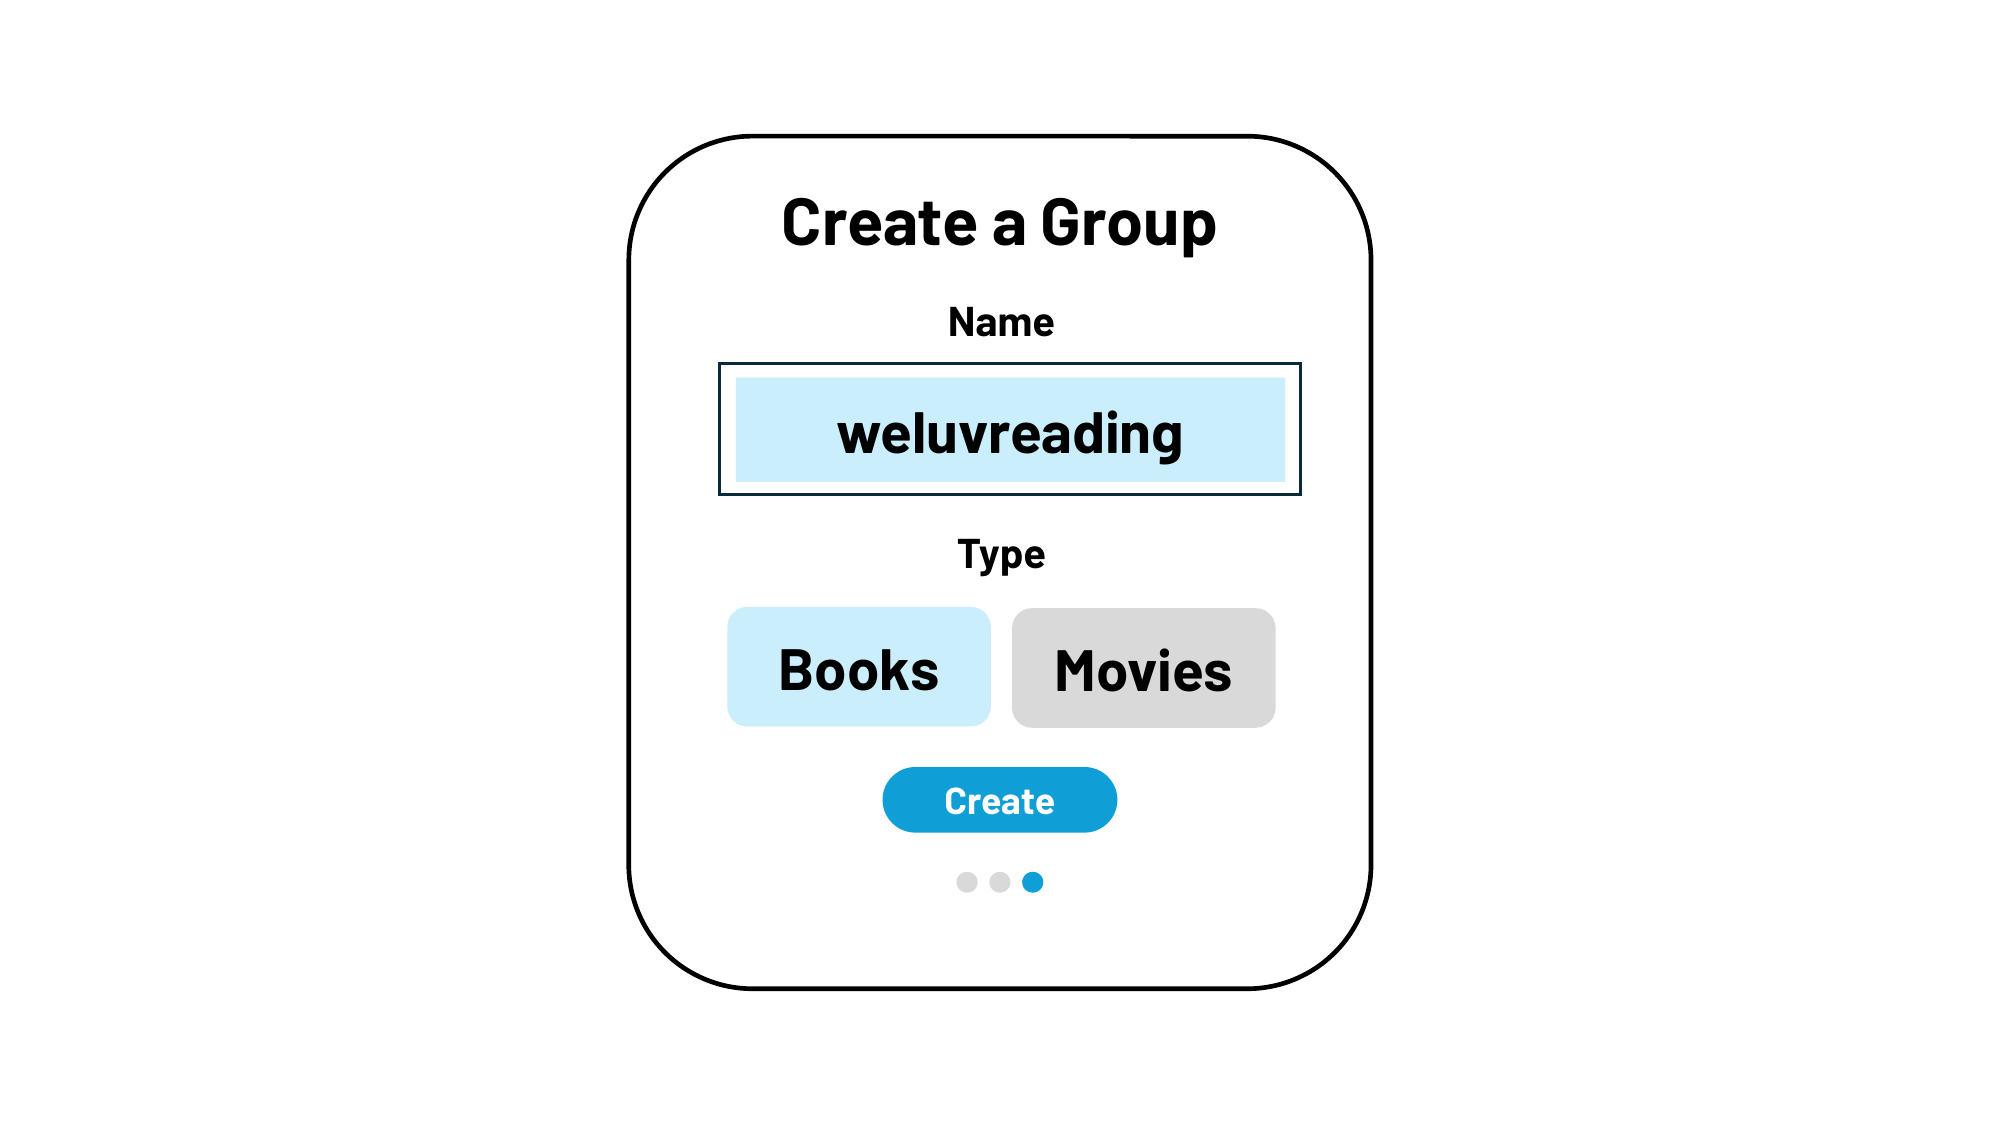

Create a Group
Name

weluvreading
Type
Books
Movies
Create